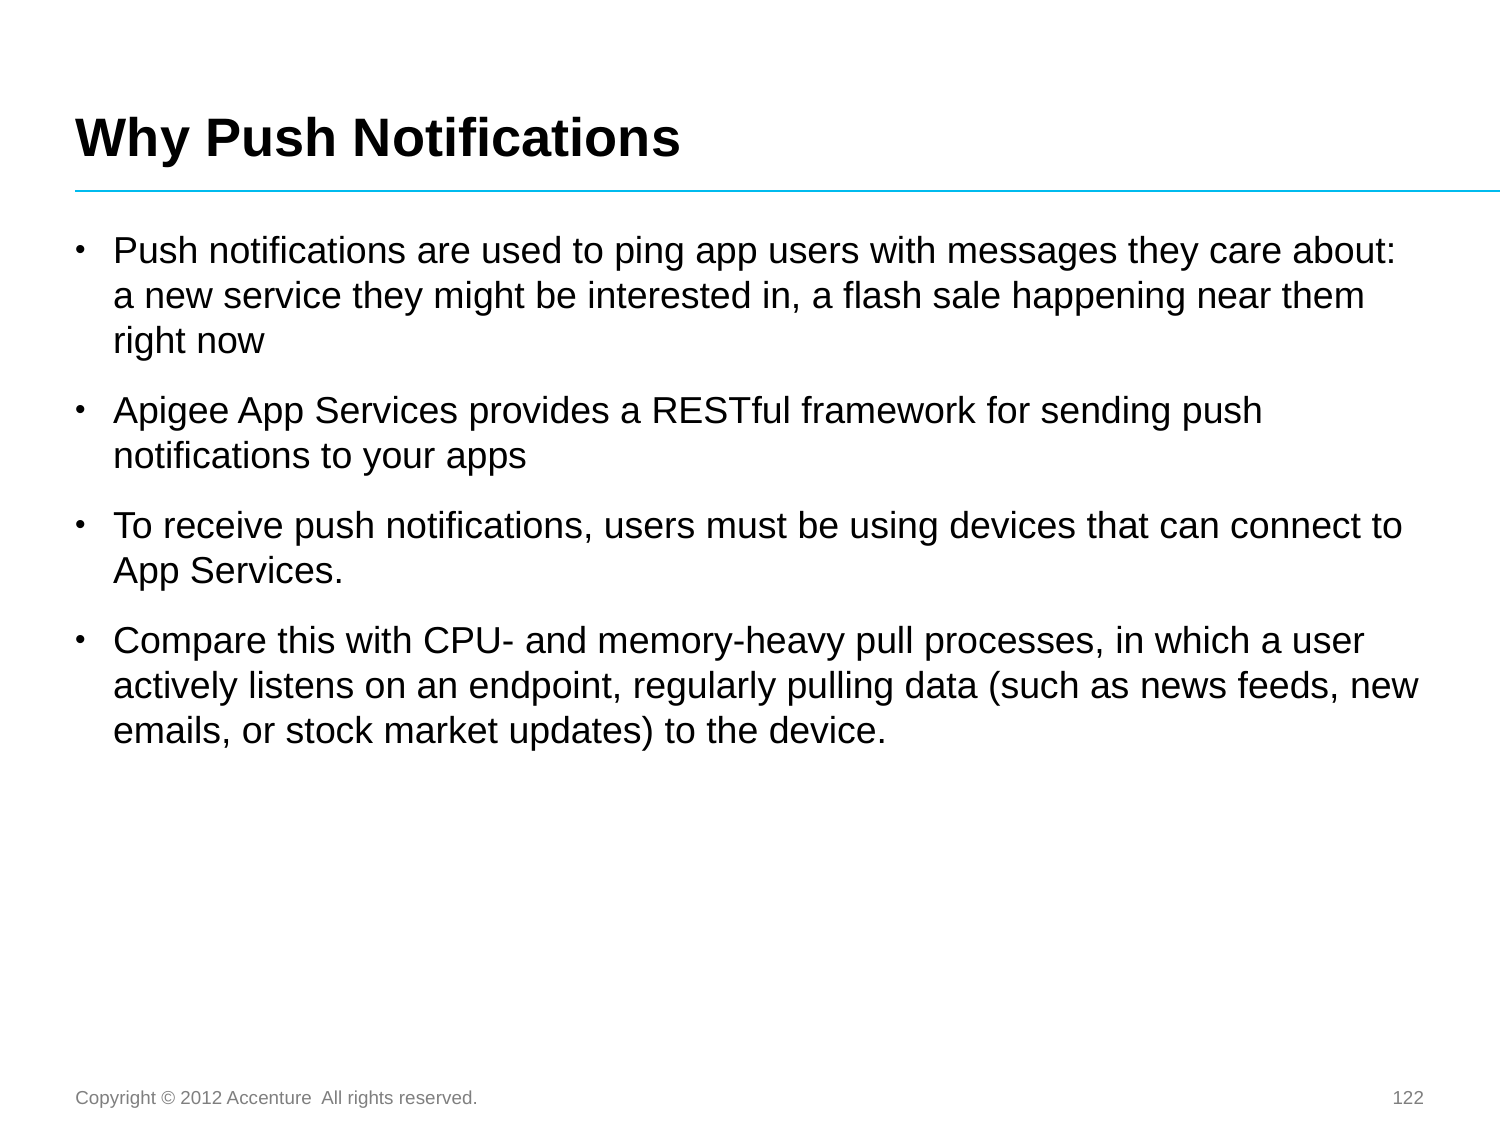

# Why Push Notifications
Push notifications are used to ping app users with messages they care about: a new service they might be interested in, a flash sale happening near them right now
Apigee App Services provides a RESTful framework for sending push notifications to your apps
To receive push notifications, users must be using devices that can connect to App Services.
Compare this with CPU- and memory-heavy pull processes, in which a user actively listens on an endpoint, regularly pulling data (such as news feeds, new emails, or stock market updates) to the device.